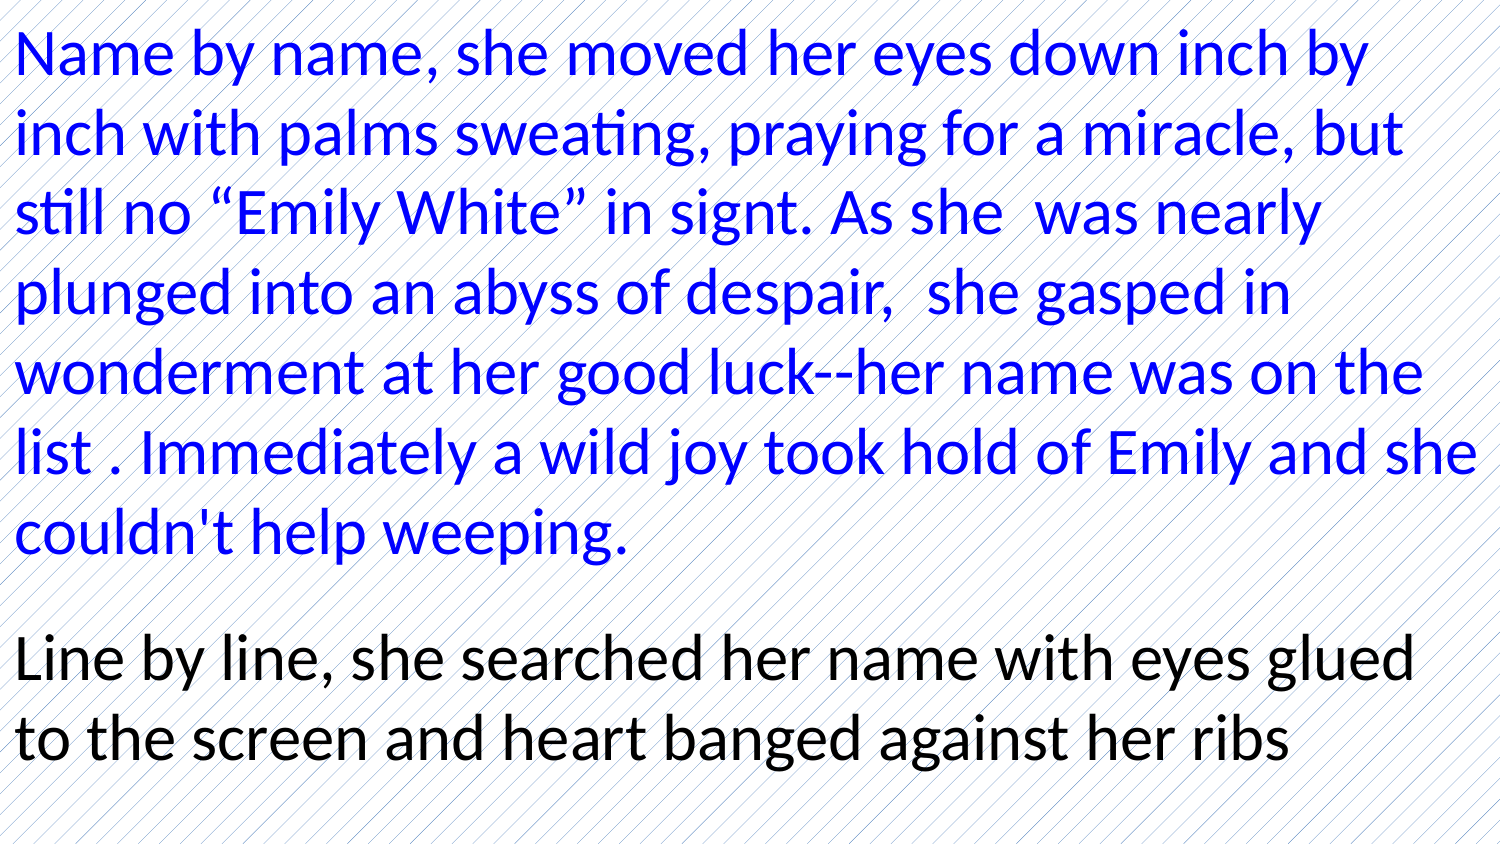

Name by name, she moved her eyes down inch by inch with palms sweating, praying for a miracle, but still no “Emily White” in signt. As she  was nearly plunged into an abyss of despair,  she gasped in wonderment at her good luck--her name was on the list . Immediately a wild joy took hold of Emily and she couldn't help weeping.
Line by line, she searched her name with eyes glued to the screen and heart banged against her ribs